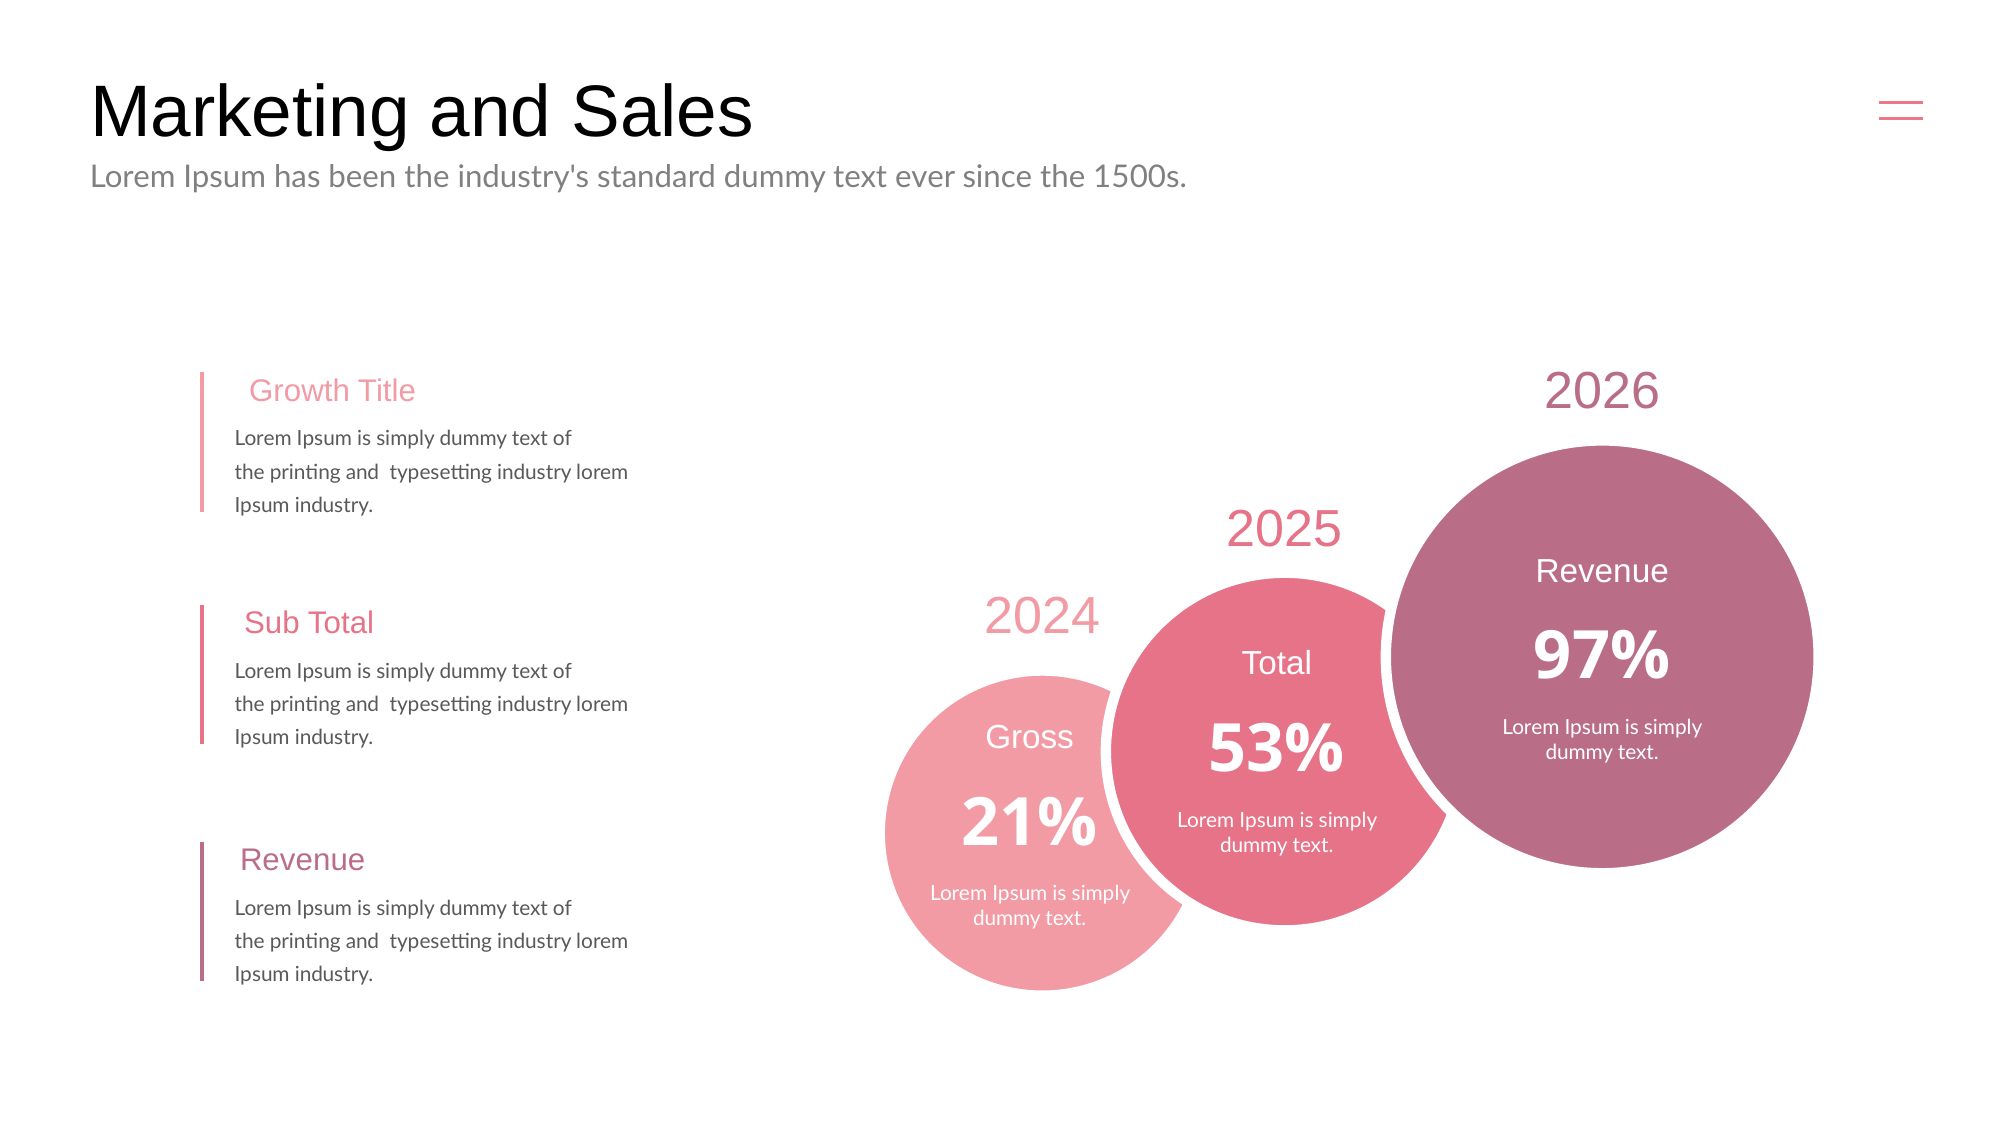

# Marketing and Sales
Lorem Ipsum has been the industry's standard dummy text ever since the 1500s.
2026
Growth Title
Lorem Ipsum is simply dummy text of
the printing and  typesetting industry lorem Ipsum industry.

2025
Revenue

2024
Sub Total
97%
Total
Lorem Ipsum is simply dummy text of
the printing and  typesetting industry lorem Ipsum industry.

53%
Lorem Ipsum is simply dummy text.
Gross
21%
Lorem Ipsum is simply dummy text.
Revenue
Lorem Ipsum is simply dummy text.
Lorem Ipsum is simply dummy text of
the printing and  typesetting industry lorem Ipsum industry.